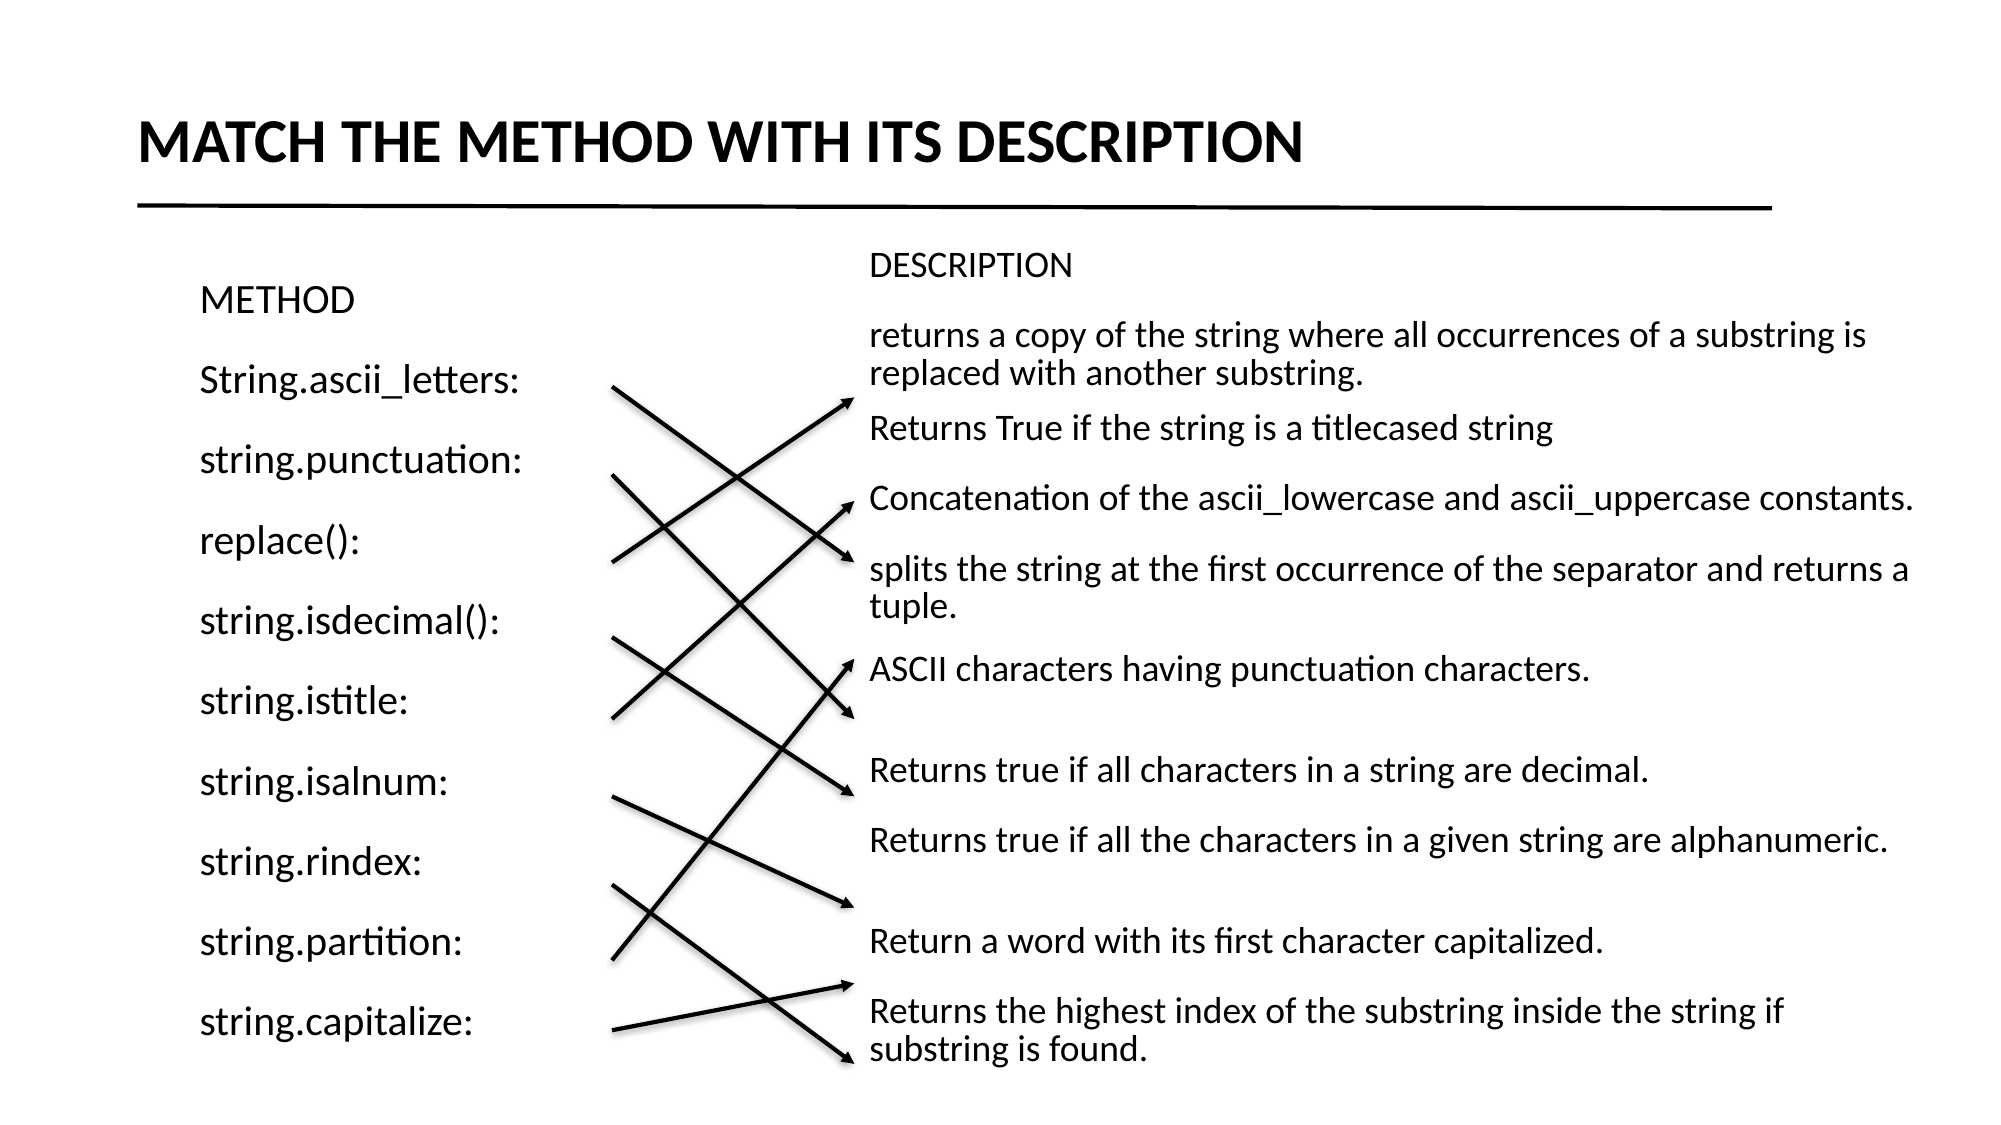

MATCH THE METHOD WITH ITS DESCRIPTION
| DESCRIPTION |
| --- |
| returns a copy of the string where all occurrences of a substring is replaced with another substring. |
| Returns True if the string is a titlecased string |
| Concatenation of the ascii\_lowercase and ascii\_uppercase constants. |
| splits the string at the first occurrence of the separator and returns a tuple. |
| ASCII characters having punctuation characters. |
| Returns true if all characters in a string are decimal. |
| Returns true if all the characters in a given string are alphanumeric. |
| Return a word with its first character capitalized. |
| Returns the highest index of the substring inside the string if substring is found. |
| METHOD |
| --- |
| String.ascii\_letters: |
| string.punctuation: |
| replace(): |
| string.isdecimal(): |
| string.istitle: |
| string.isalnum: |
| string.rindex: |
| string.partition: |
| string.capitalize: |